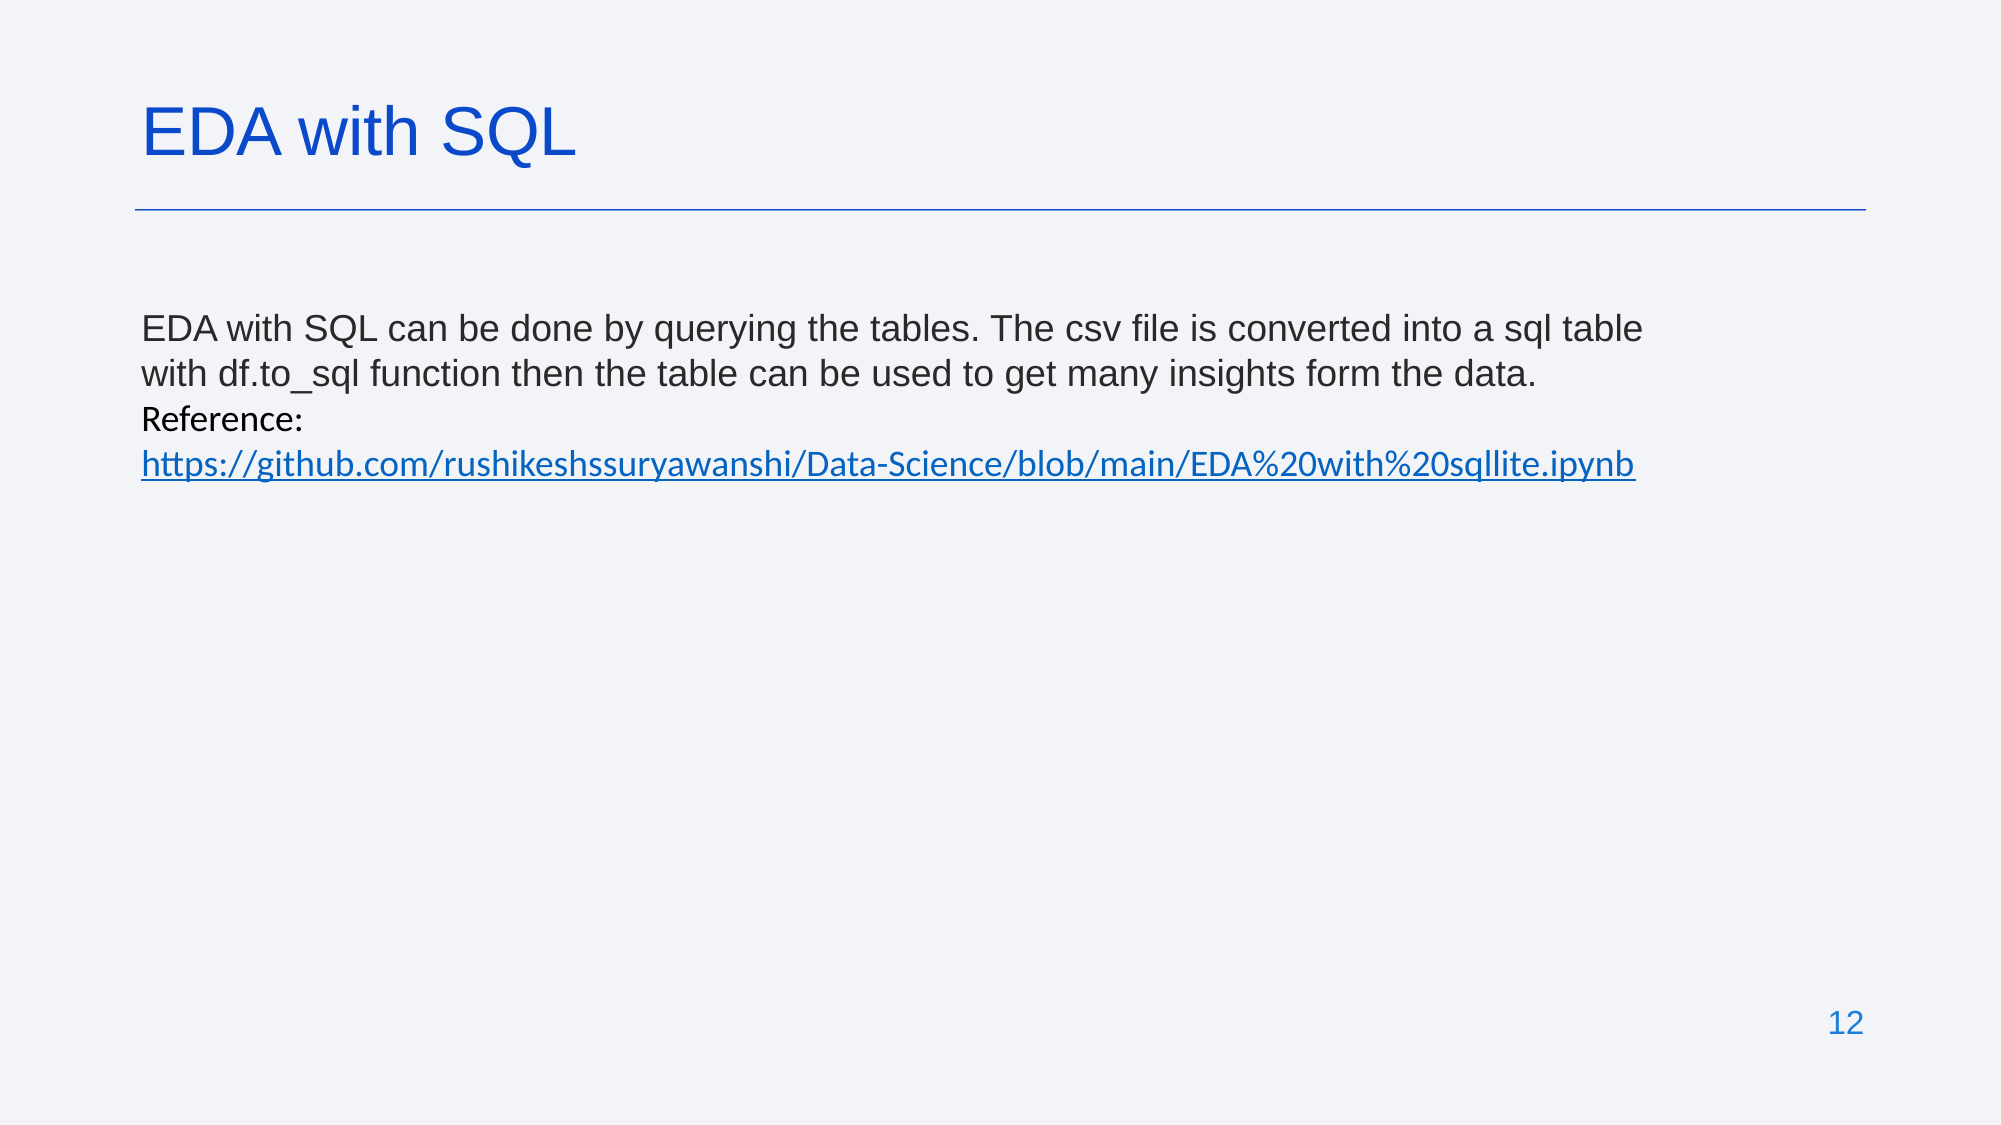

EDA with SQL
EDA with SQL can be done by querying the tables. The csv file is converted into a sql table with df.to_sql function then the table can be used to get many insights form the data.
Reference: https://github.com/rushikeshssuryawanshi/Data-Science/blob/main/EDA%20with%20sqllite.ipynb

12